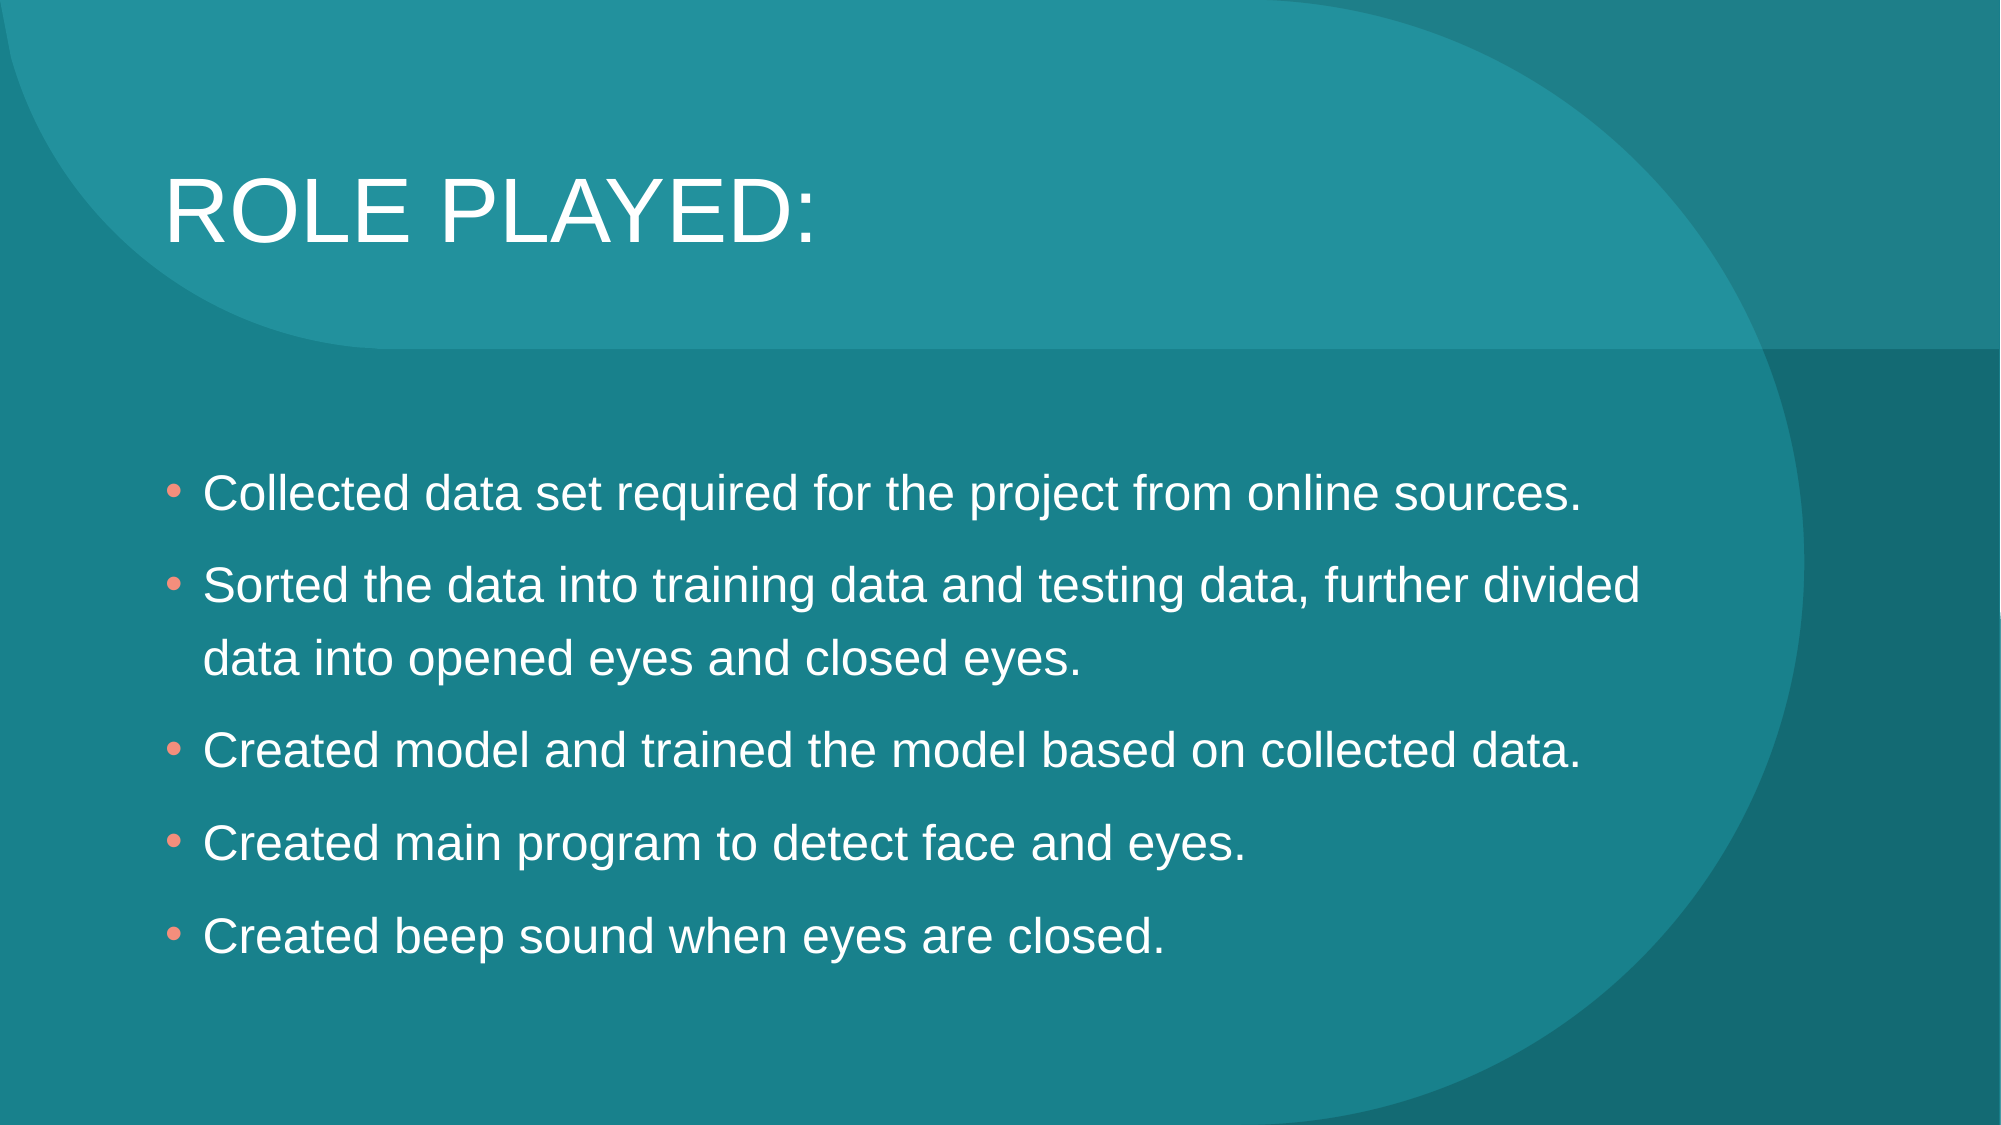

# ROLE PLAYED:
Collected data set required for the project from online sources.
Sorted the data into training data and testing data, further divided data into opened eyes and closed eyes.
Created model and trained the model based on collected data.
Created main program to detect face and eyes.
Created beep sound when eyes are closed.